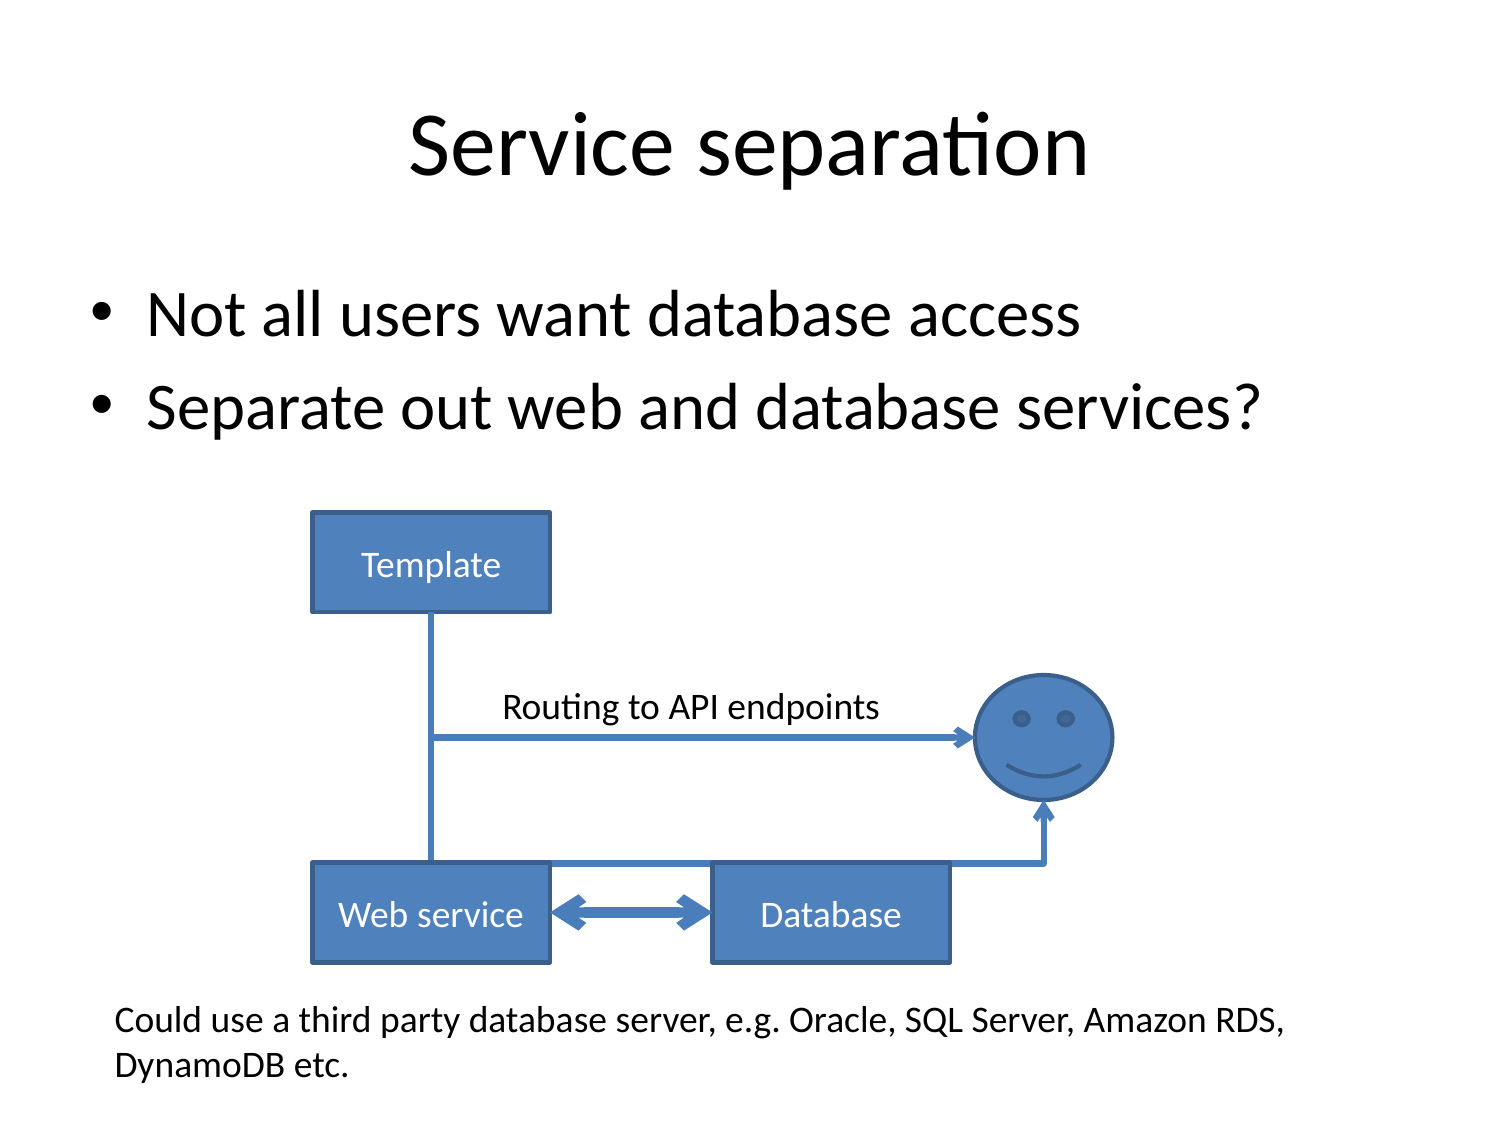

# Service separation
Not all users want database access
Separate out web and database services?
Template
Routing to API endpoints

Web service
Database
Could use a third party database server, e.g. Oracle, SQL Server, Amazon RDS, DynamoDB etc.